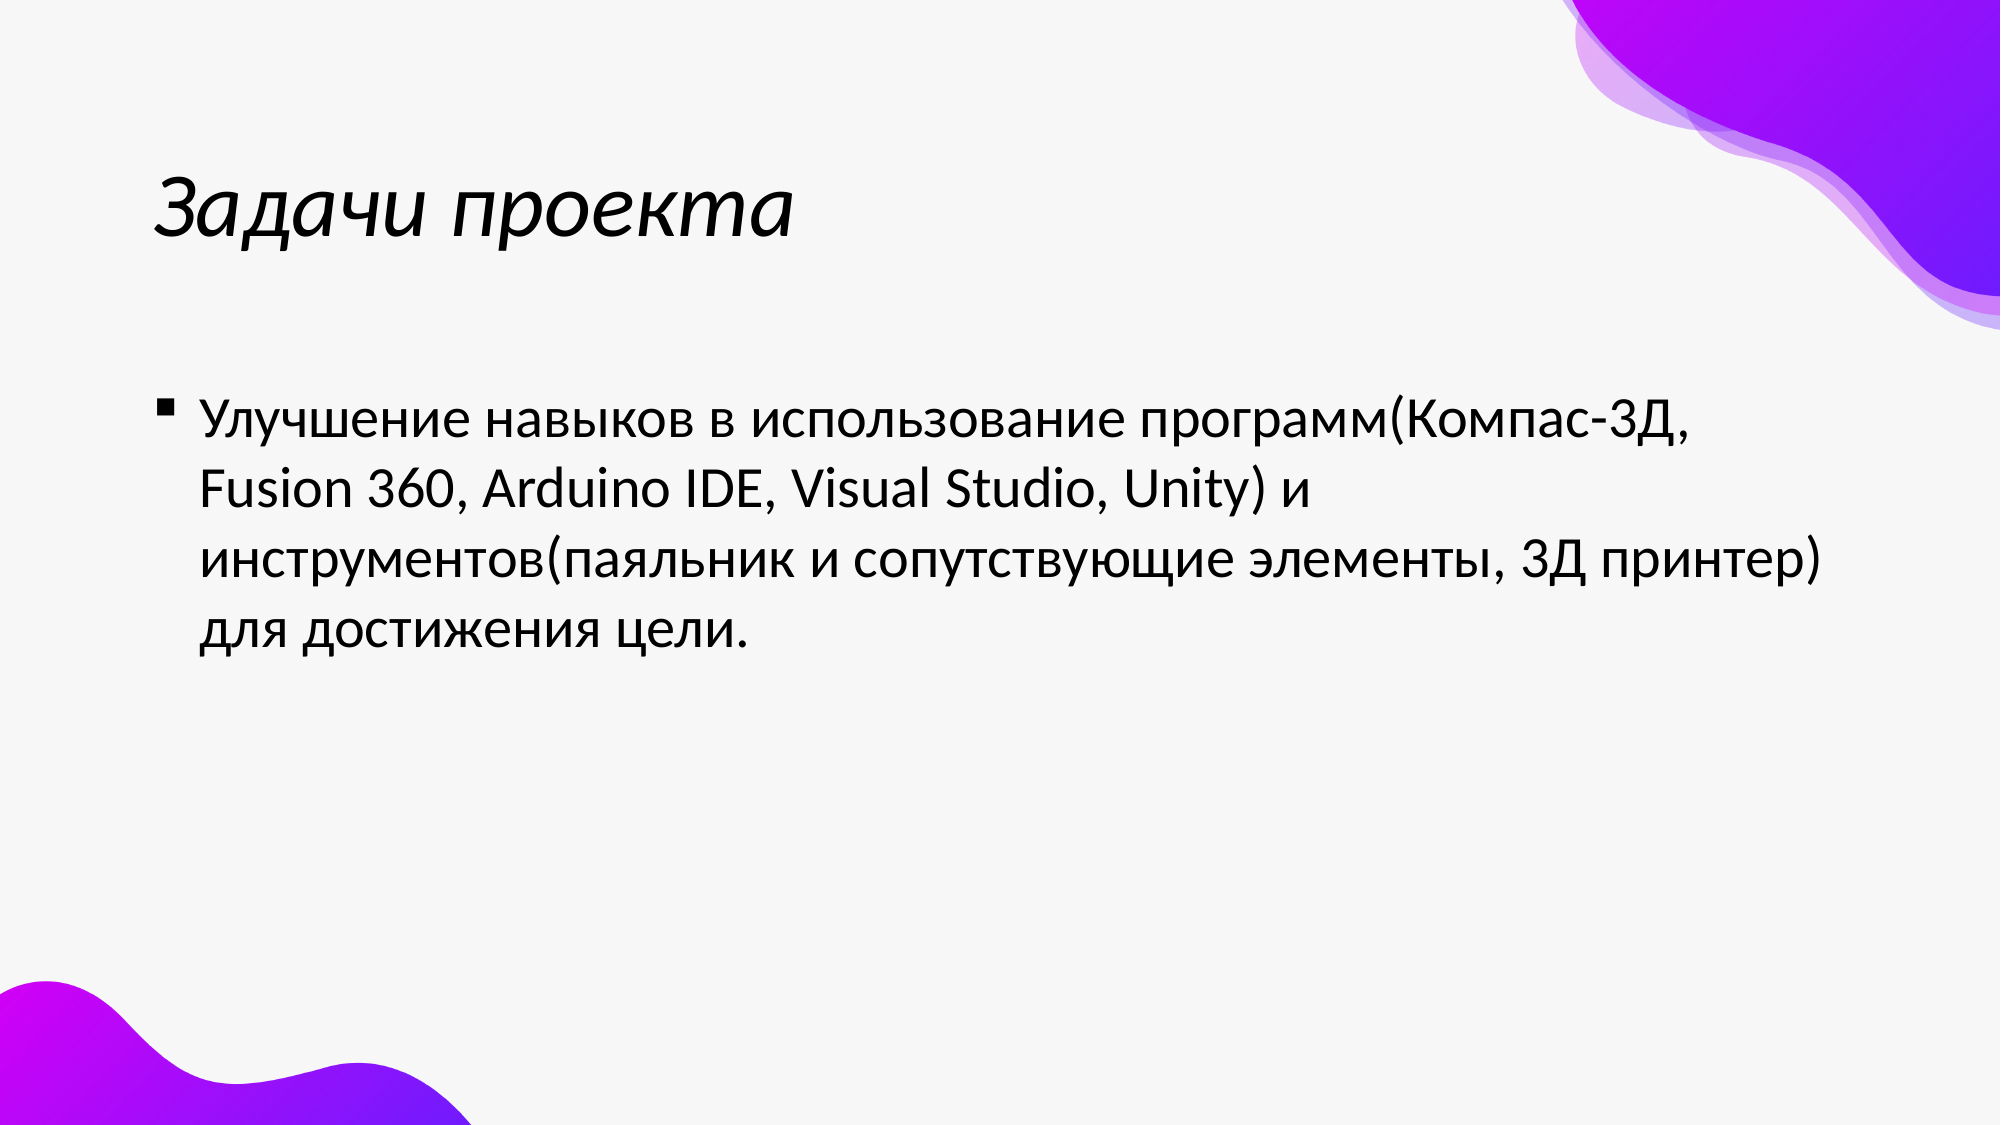

# Задачи проекта
Улучшение навыков в использование программ(Компас-3Д, Fusion 360, Arduino IDE, Visual Studio, Unity) и инструментов(паяльник и сопутствующие элементы, 3Д принтер) для достижения цели.